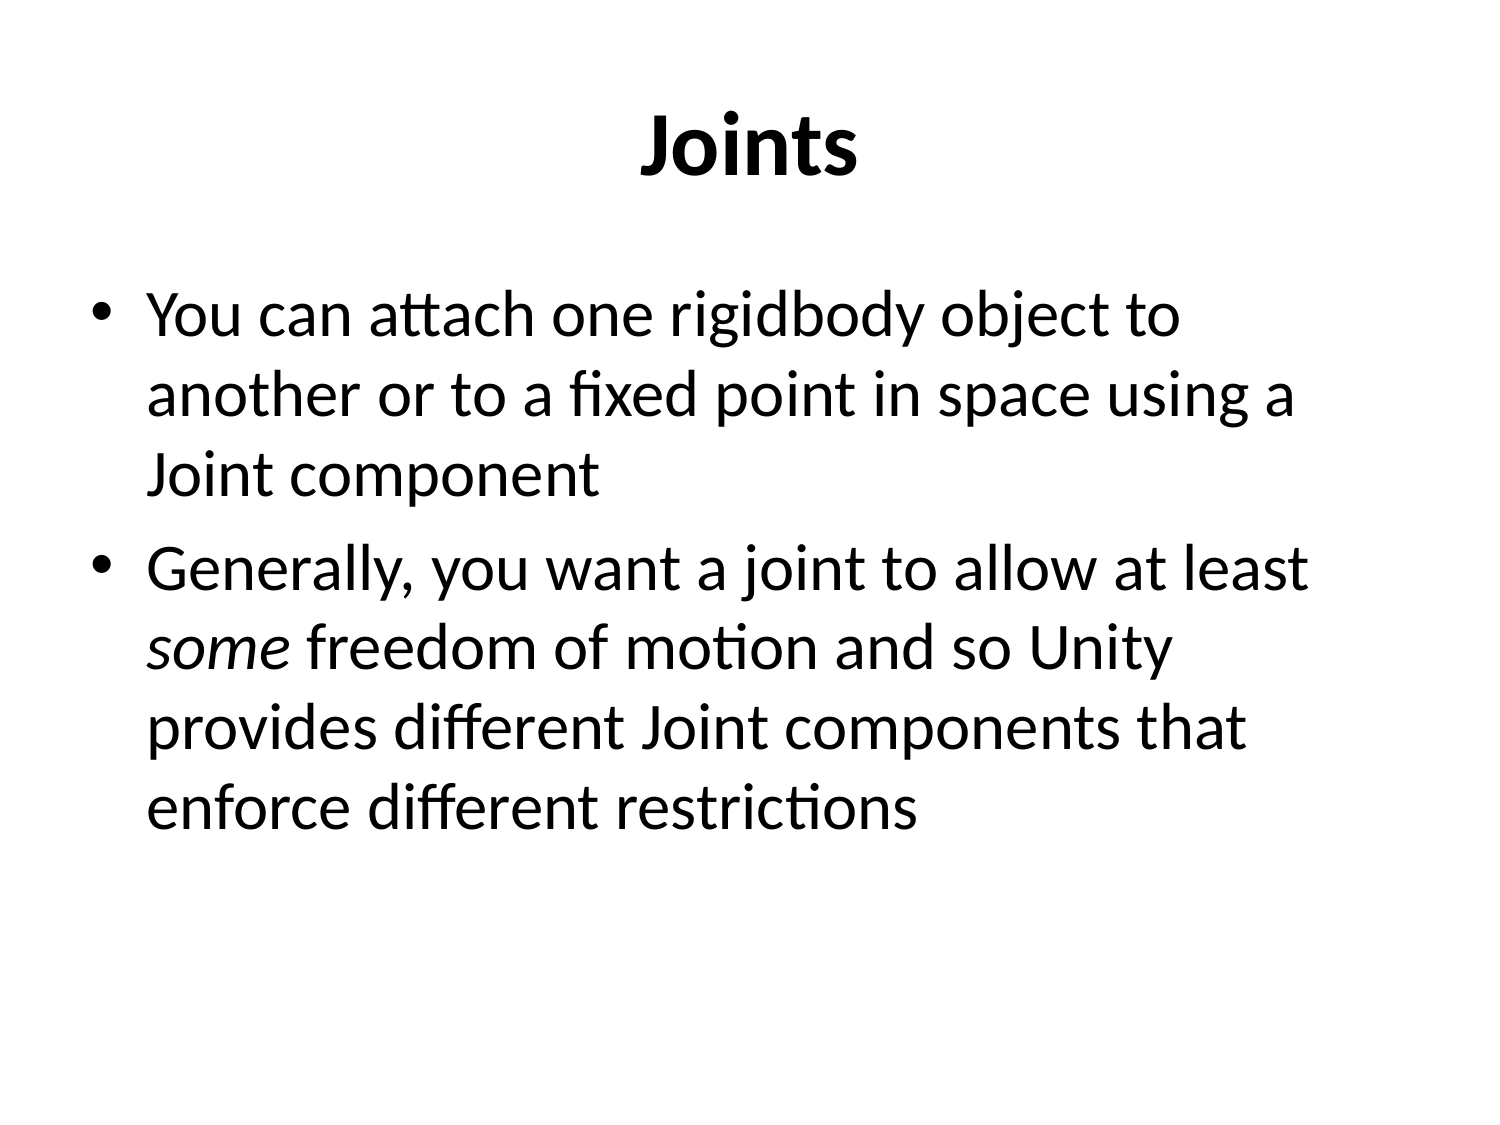

# Joints
You can attach one rigidbody object to another or to a fixed point in space using a Joint component
Generally, you want a joint to allow at least some freedom of motion and so Unity provides different Joint components that enforce different restrictions